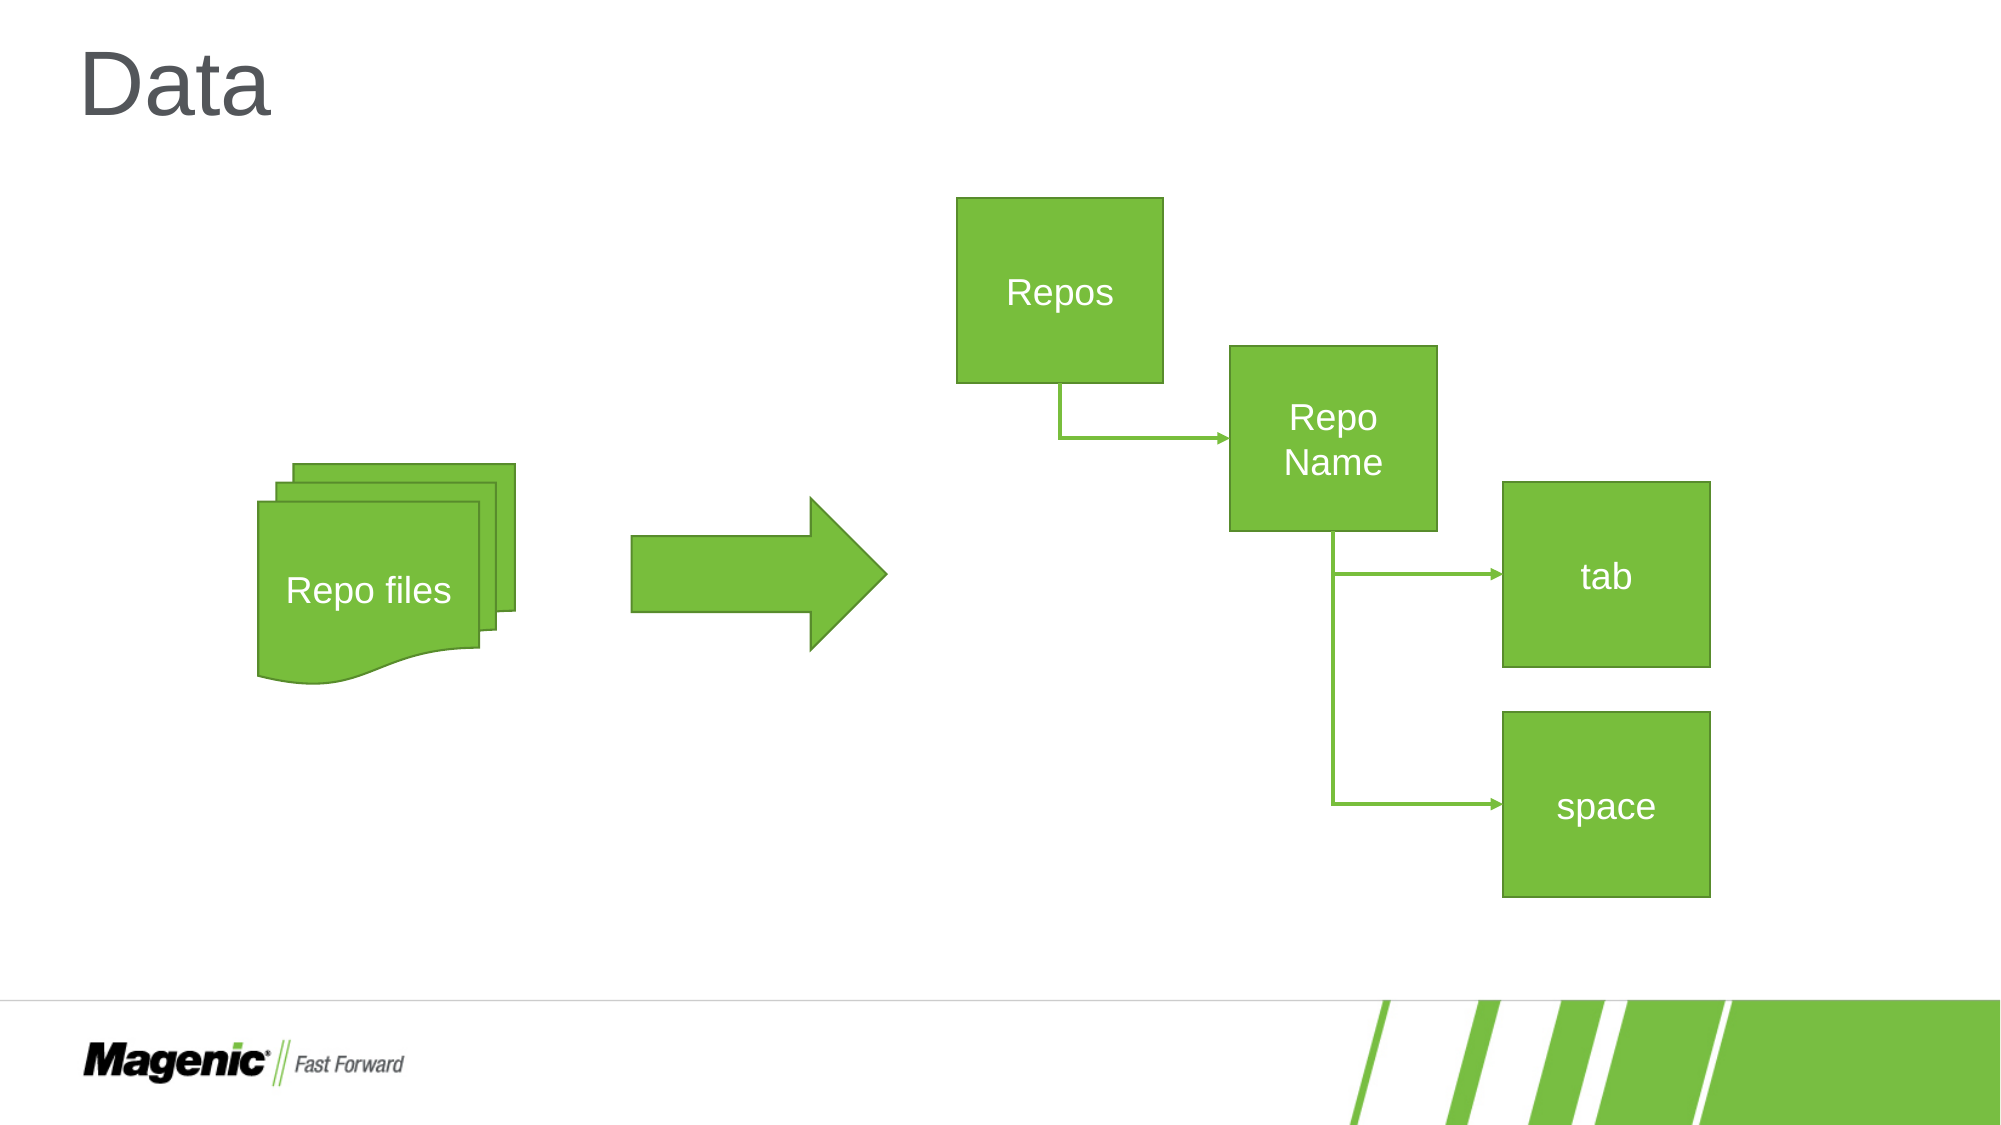

# Data
Repos
Repo Name
Repo files
tab

space